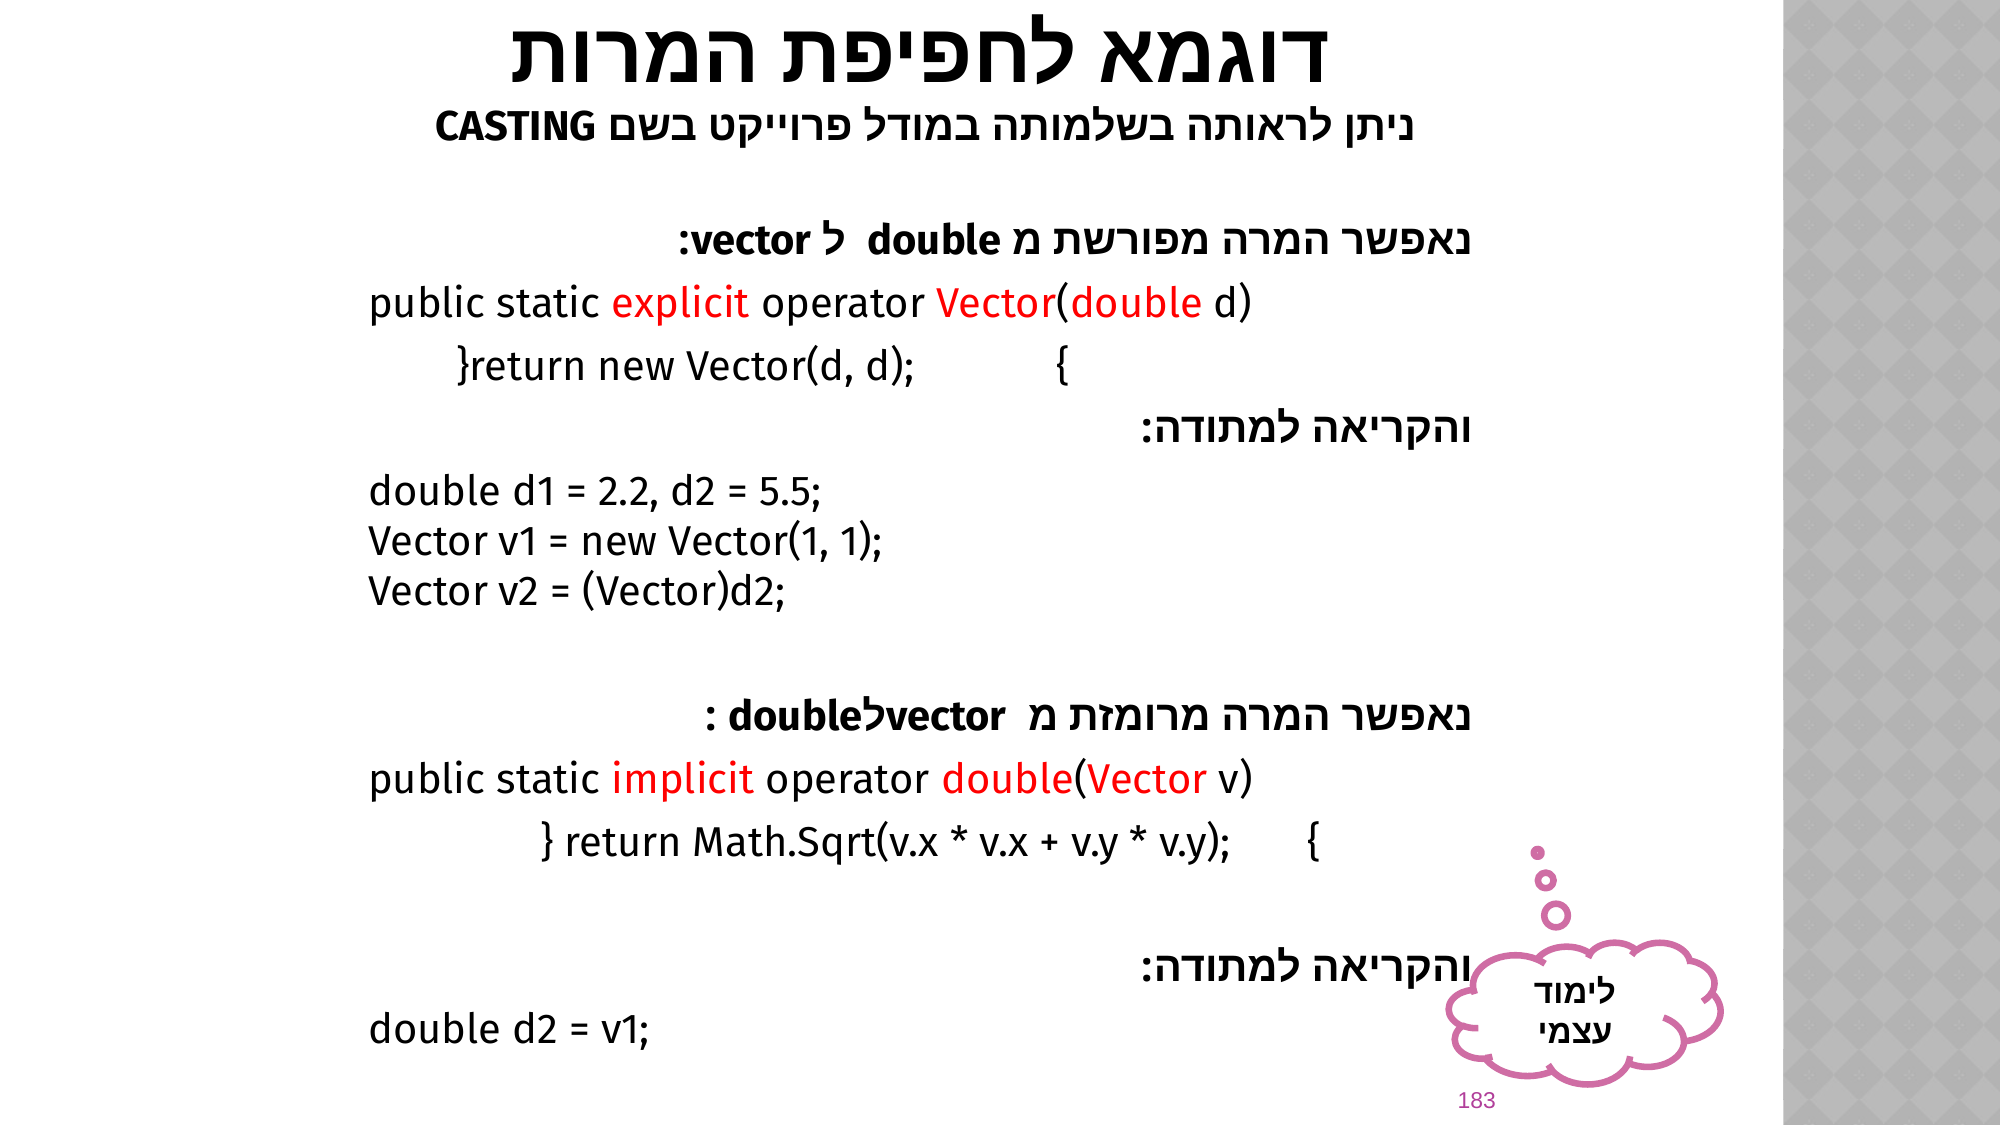

# דוגמא לחפיפת המרות ניתן לראותה בשלמותה במודל פרוייקט בשם Casting
נאפשר המרה מפורשת מ double  ל vector:
public static explicit operator Vector(double d)
        }return new Vector(d, d);	        {
והקריאה למתודה:
double d1 = 2.2, d2 = 5.5;
Vector v1 = new Vector(1, 1);
Vector v2 = (Vector)d2;

נאפשר המרה מרומזת מ  vectorלdouble :
public static implicit operator double(Vector v)
	  } return Math.Sqrt(v.x * v.x + v.y * v.y);       {

והקריאה למתודה:
double d2 = v1;

לימוד עצמי
183